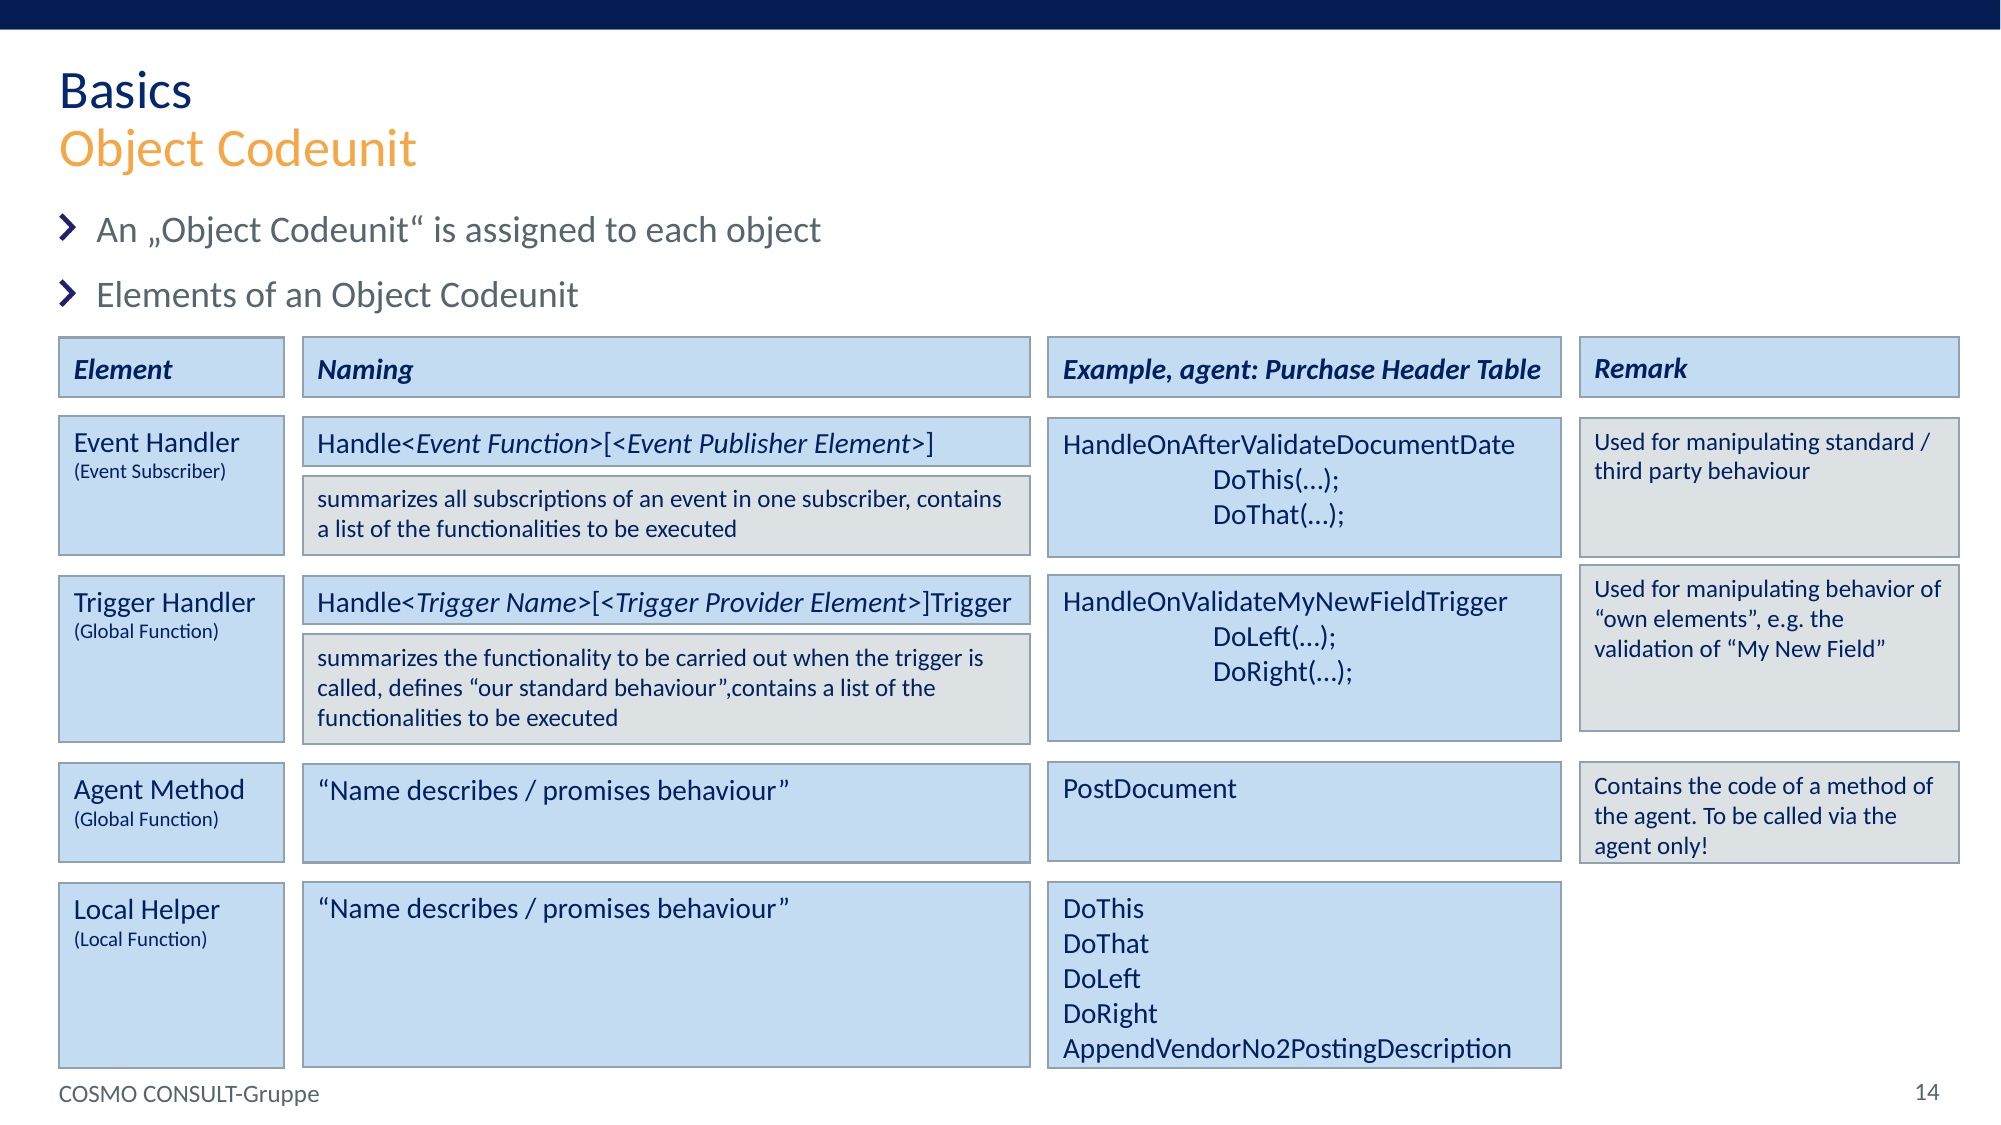

# Basics Object Codeunit
An „Object Codeunit“ is assigned to each object
Elements of an Object Codeunit
Remark
Naming
Example, agent: Purchase Header Table
Element
Event Handler
(Event Subscriber)
Handle<Event Function>[<Event Publisher Element>]
HandleOnAfterValidateDocumentDate
	DoThis(…);
	DoThat(…);
Used for manipulating standard / third party behaviour
summarizes all subscriptions of an event in one subscriber, contains a list of the functionalities to be executed
Used for manipulating behavior of “own elements”, e.g. the validation of “My New Field”
HandleOnValidateMyNewFieldTrigger
	DoLeft(…);
	DoRight(…);

Trigger Handler
(Global Function)
Handle<Trigger Name>[<Trigger Provider Element>]Trigger
summarizes the functionality to be carried out when the trigger is called, defines “our standard behaviour”,contains a list of the functionalities to be executed
PostDocument
Contains the code of a method of the agent. To be called via the agent only!
Agent Method
(Global Function)
“Name describes / promises behaviour”
DoThis
DoThat
DoLeft
DoRight
AppendVendorNo2PostingDescription
“Name describes / promises behaviour”
Local Helper
(Local Function)
 14
COSMO CONSULT-Gruppe